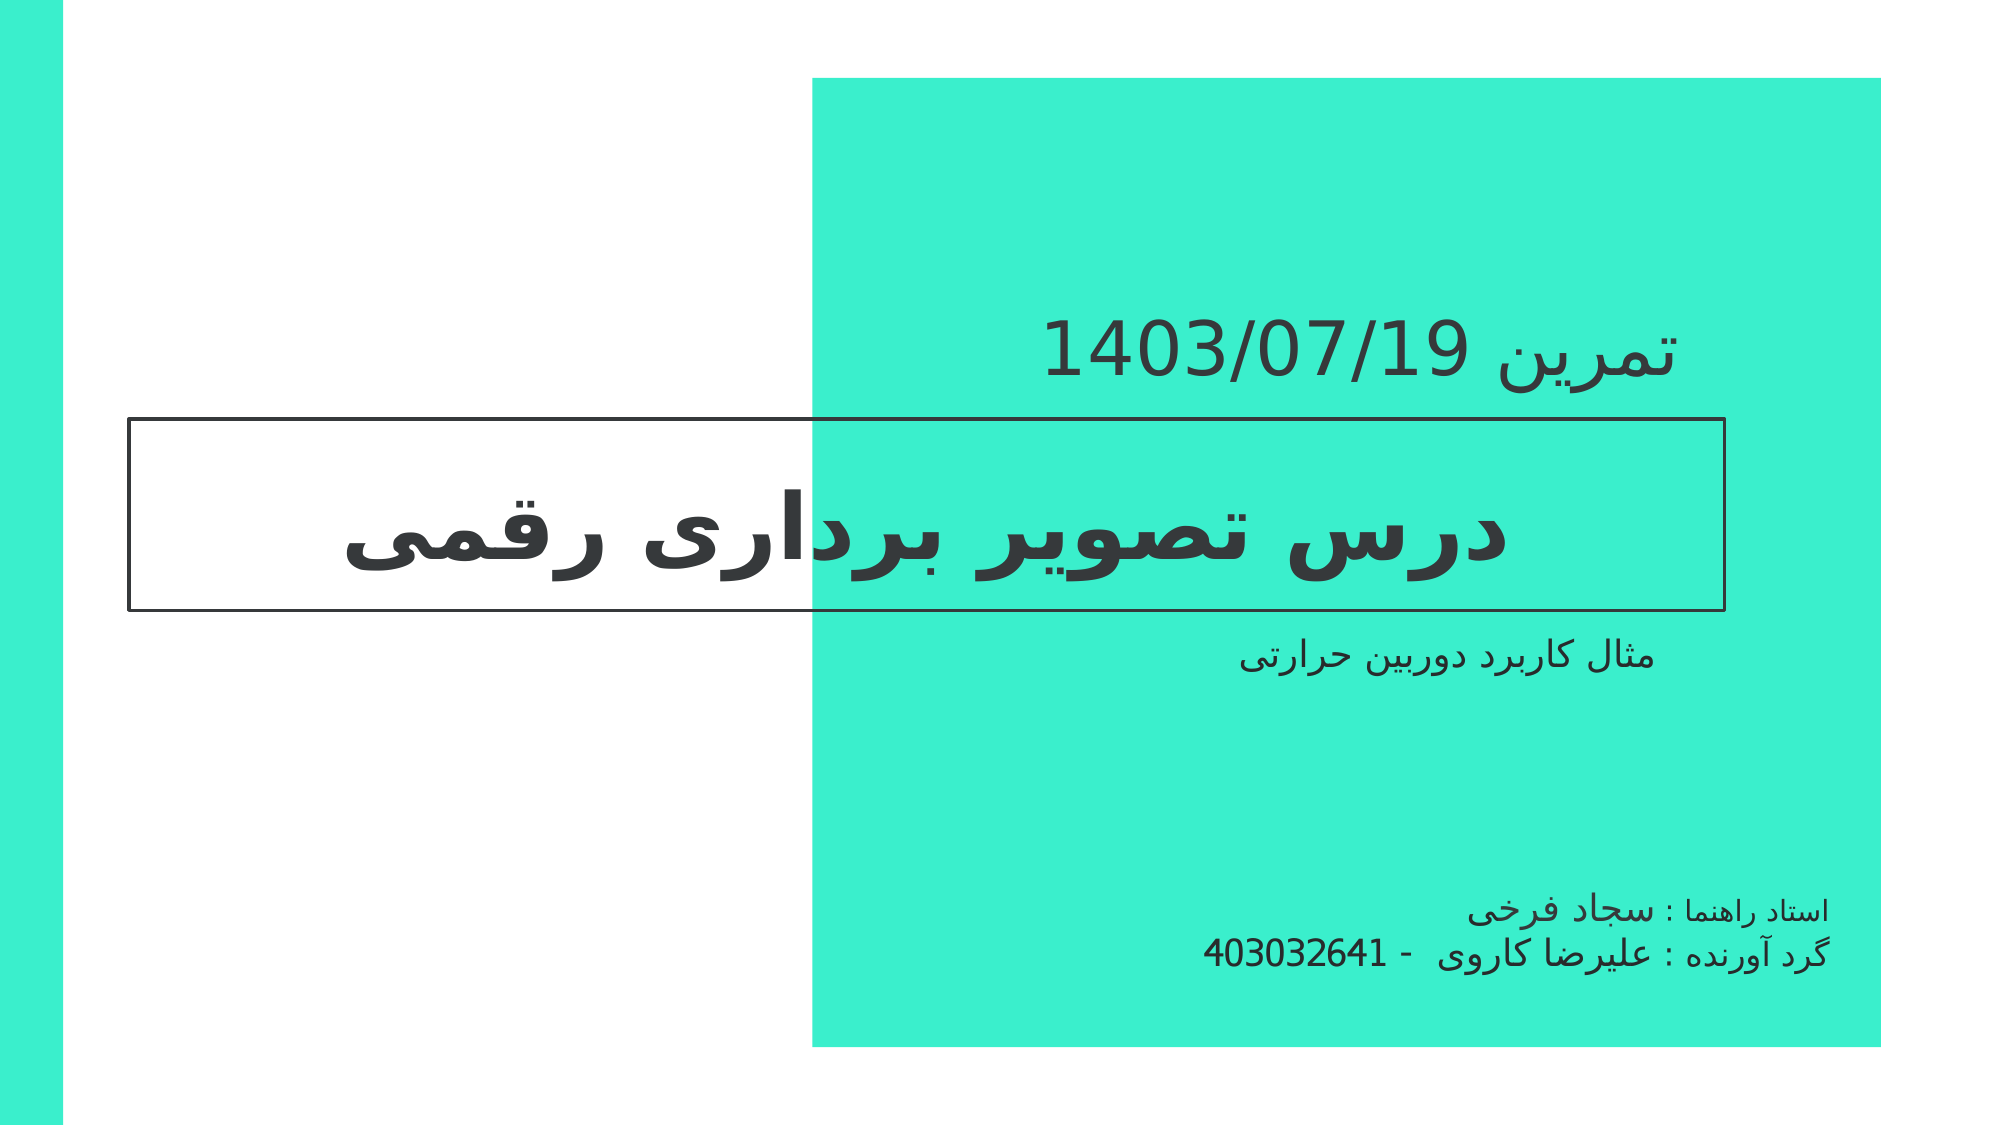

تمرین 1403/07/19
درس تصویر برداری رقمی
مثال کاربرد دوربین حرارتی
استاد راهنما : سجاد فرخی
گرد آورنده : علیرضا کاروی  - 403032641